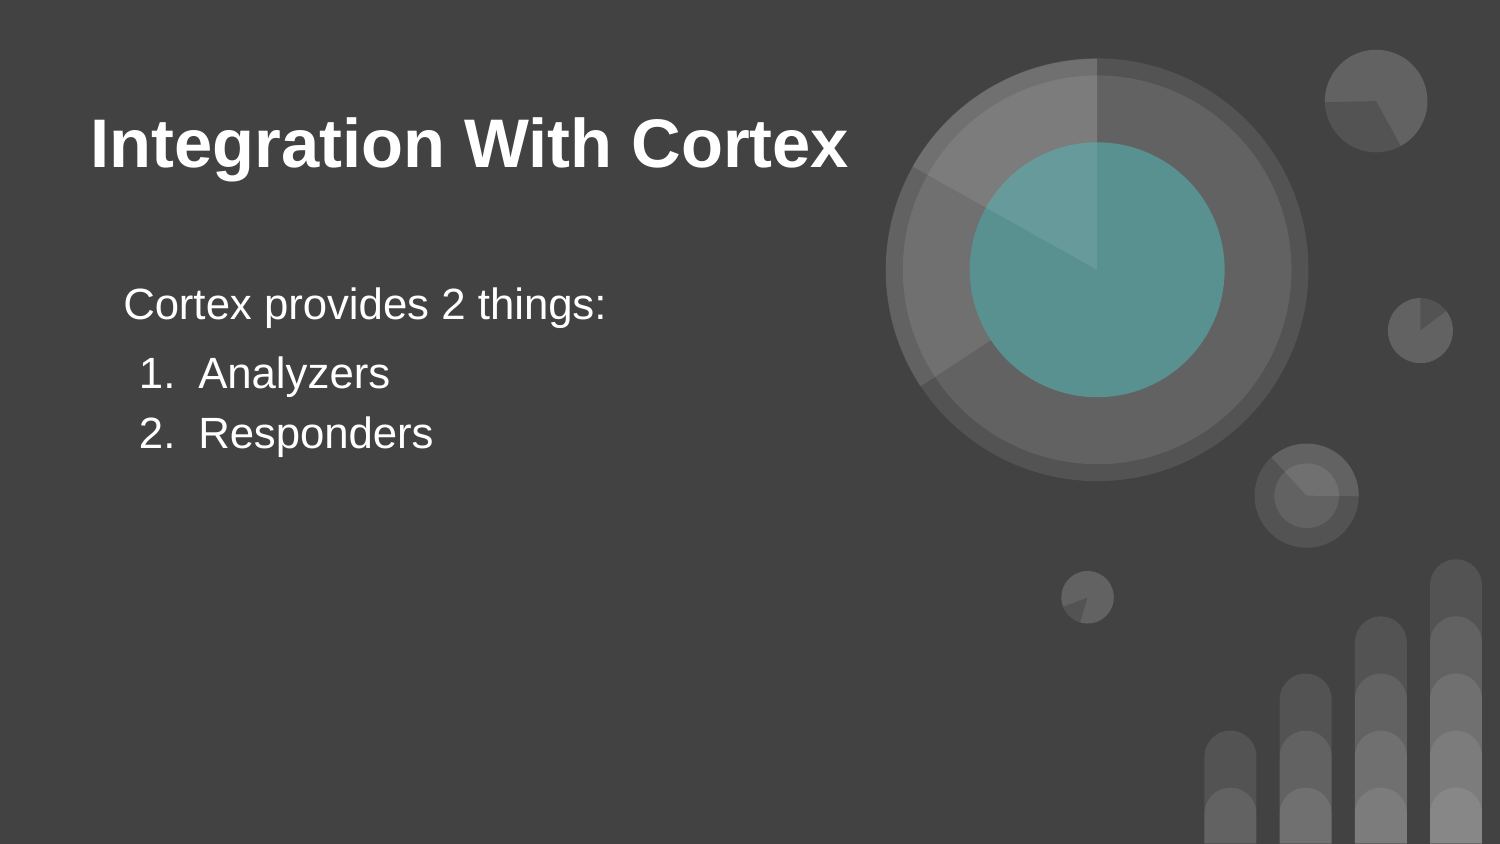

Integration With Cortex
Cortex provides 2 things:
Analyzers
Responders